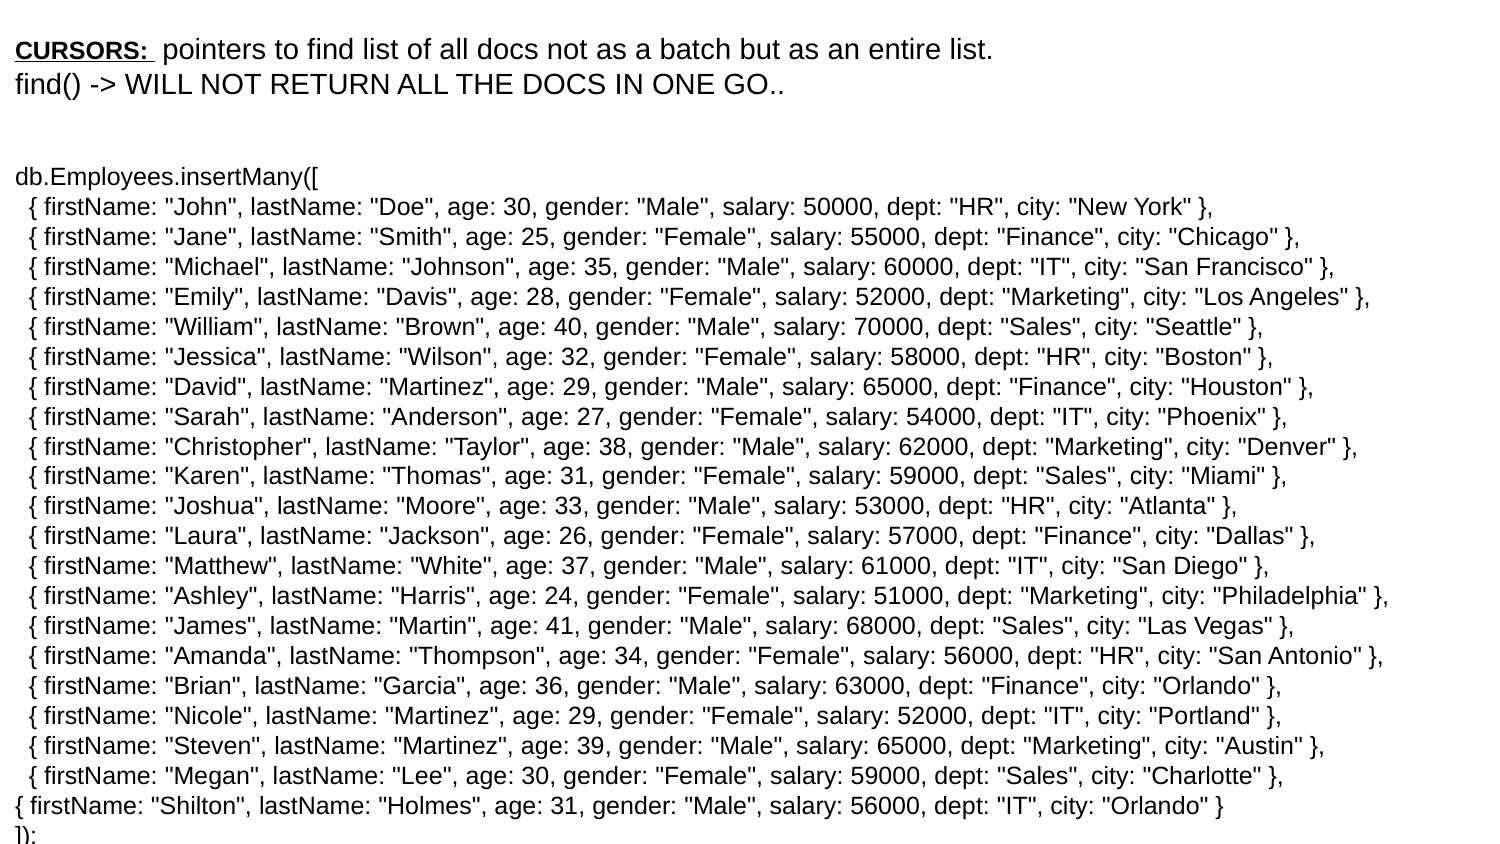

CURSORS:  pointers to find list of all docs not as a batch but as an entire list.
find() -> WILL NOT RETURN ALL THE DOCS IN ONE GO..

db.Employees.insertMany([
  { firstName: "John", lastName: "Doe", age: 30, gender: "Male", salary: 50000, dept: "HR", city: "New York" },
  { firstName: "Jane", lastName: "Smith", age: 25, gender: "Female", salary: 55000, dept: "Finance", city: "Chicago" },
  { firstName: "Michael", lastName: "Johnson", age: 35, gender: "Male", salary: 60000, dept: "IT", city: "San Francisco" },
  { firstName: "Emily", lastName: "Davis", age: 28, gender: "Female", salary: 52000, dept: "Marketing", city: "Los Angeles" },
  { firstName: "William", lastName: "Brown", age: 40, gender: "Male", salary: 70000, dept: "Sales", city: "Seattle" },
  { firstName: "Jessica", lastName: "Wilson", age: 32, gender: "Female", salary: 58000, dept: "HR", city: "Boston" },
  { firstName: "David", lastName: "Martinez", age: 29, gender: "Male", salary: 65000, dept: "Finance", city: "Houston" },
  { firstName: "Sarah", lastName: "Anderson", age: 27, gender: "Female", salary: 54000, dept: "IT", city: "Phoenix" },
  { firstName: "Christopher", lastName: "Taylor", age: 38, gender: "Male", salary: 62000, dept: "Marketing", city: "Denver" },
  { firstName: "Karen", lastName: "Thomas", age: 31, gender: "Female", salary: 59000, dept: "Sales", city: "Miami" },
  { firstName: "Joshua", lastName: "Moore", age: 33, gender: "Male", salary: 53000, dept: "HR", city: "Atlanta" },
  { firstName: "Laura", lastName: "Jackson", age: 26, gender: "Female", salary: 57000, dept: "Finance", city: "Dallas" },
  { firstName: "Matthew", lastName: "White", age: 37, gender: "Male", salary: 61000, dept: "IT", city: "San Diego" },
  { firstName: "Ashley", lastName: "Harris", age: 24, gender: "Female", salary: 51000, dept: "Marketing", city: "Philadelphia" },
  { firstName: "James", lastName: "Martin", age: 41, gender: "Male", salary: 68000, dept: "Sales", city: "Las Vegas" },
  { firstName: "Amanda", lastName: "Thompson", age: 34, gender: "Female", salary: 56000, dept: "HR", city: "San Antonio" },
  { firstName: "Brian", lastName: "Garcia", age: 36, gender: "Male", salary: 63000, dept: "Finance", city: "Orlando" },
  { firstName: "Nicole", lastName: "Martinez", age: 29, gender: "Female", salary: 52000, dept: "IT", city: "Portland" },
  { firstName: "Steven", lastName: "Martinez", age: 39, gender: "Male", salary: 65000, dept: "Marketing", city: "Austin" },
  { firstName: "Megan", lastName: "Lee", age: 30, gender: "Female", salary: 59000, dept: "Sales", city: "Charlotte" },
{ firstName: "Shilton", lastName: "Holmes", age: 31, gender: "Male", salary: 56000, dept: "IT", city: "Orlando" }
]);